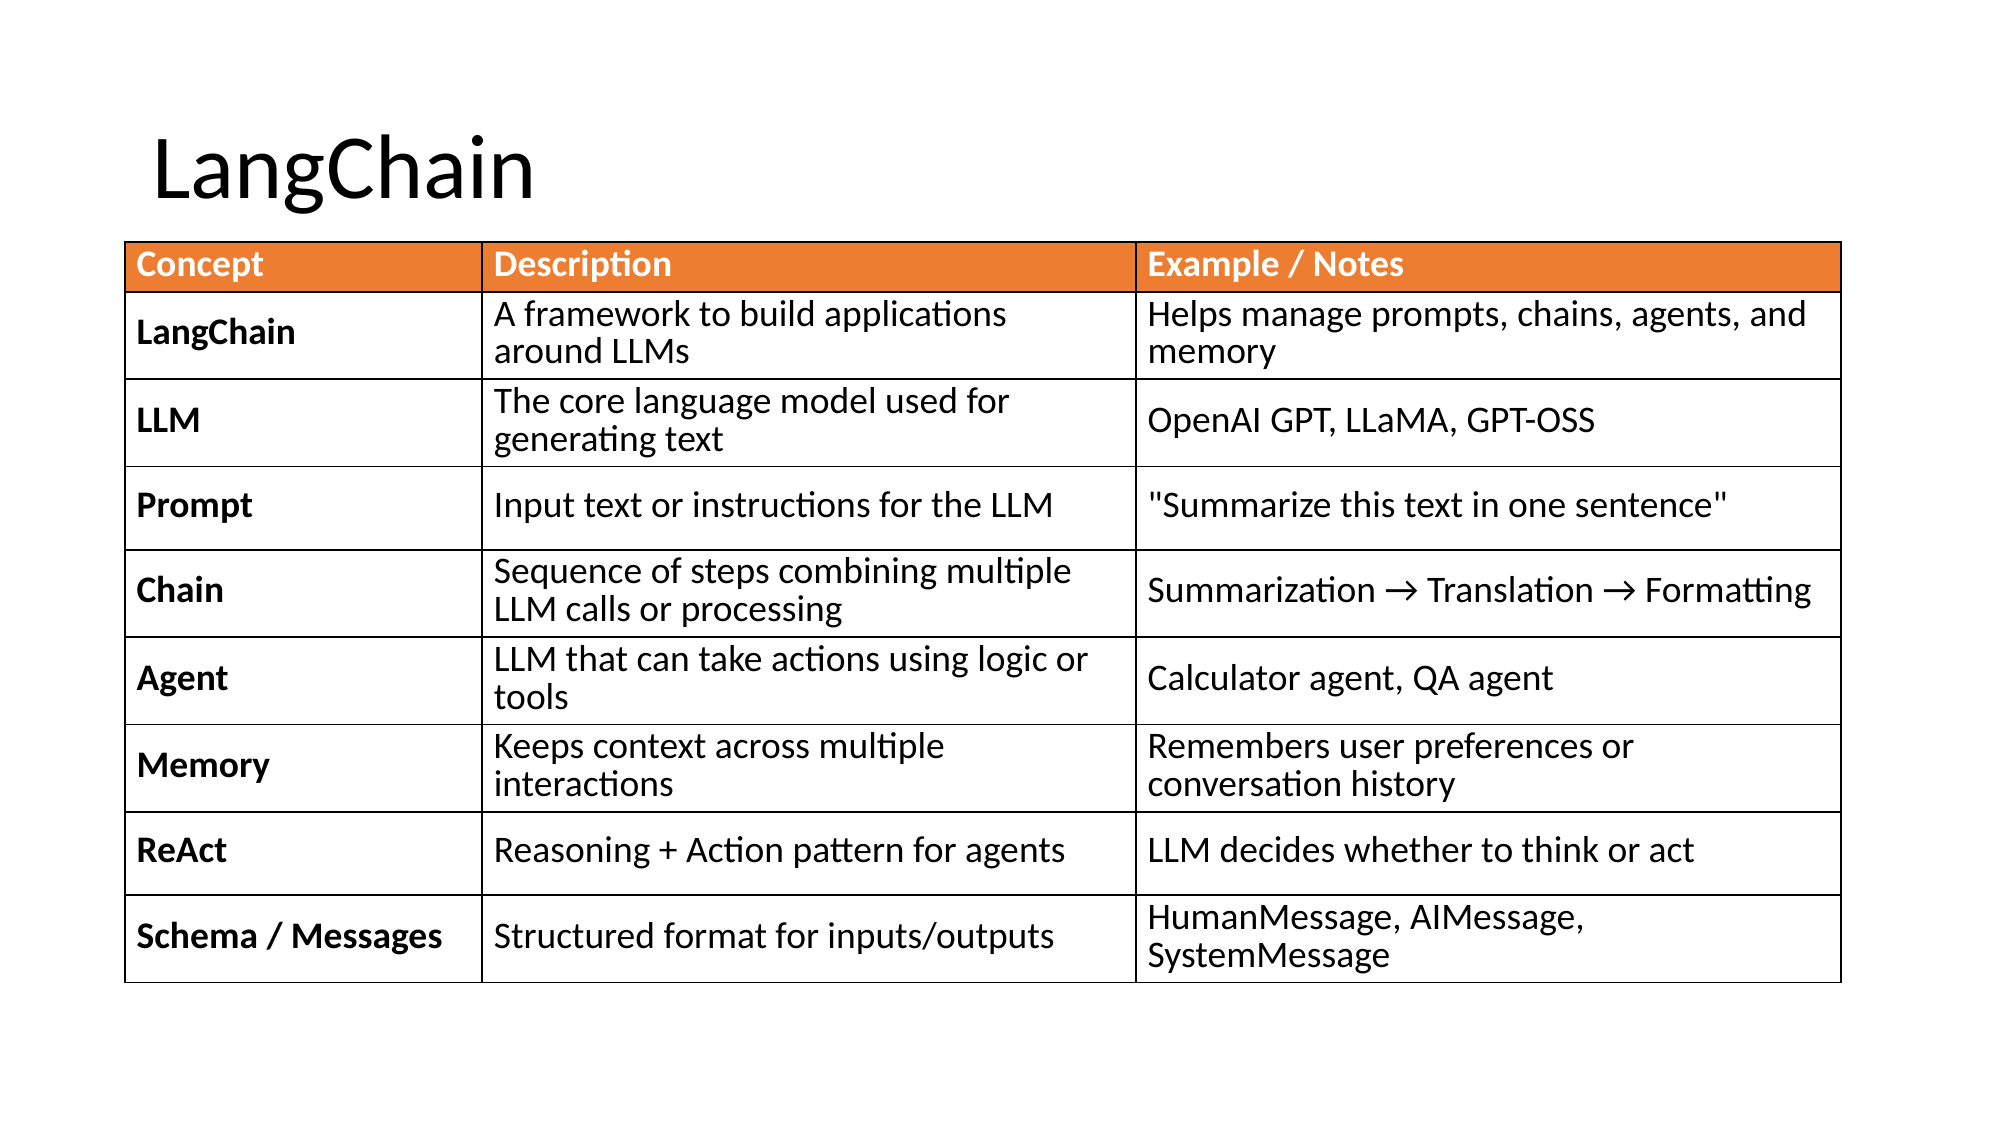

# LangChain
| Concept | Description | Example / Notes |
| --- | --- | --- |
| LangChain | A framework to build applications around LLMs | Helps manage prompts, chains, agents, and memory |
| LLM | The core language model used for generating text | OpenAI GPT, LLaMA, GPT-OSS |
| Prompt | Input text or instructions for the LLM | "Summarize this text in one sentence" |
| Chain | Sequence of steps combining multiple LLM calls or processing | Summarization → Translation → Formatting |
| Agent | LLM that can take actions using logic or tools | Calculator agent, QA agent |
| Memory | Keeps context across multiple interactions | Remembers user preferences or conversation history |
| ReAct | Reasoning + Action pattern for agents | LLM decides whether to think or act |
| Schema / Messages | Structured format for inputs/outputs | HumanMessage, AIMessage, SystemMessage |